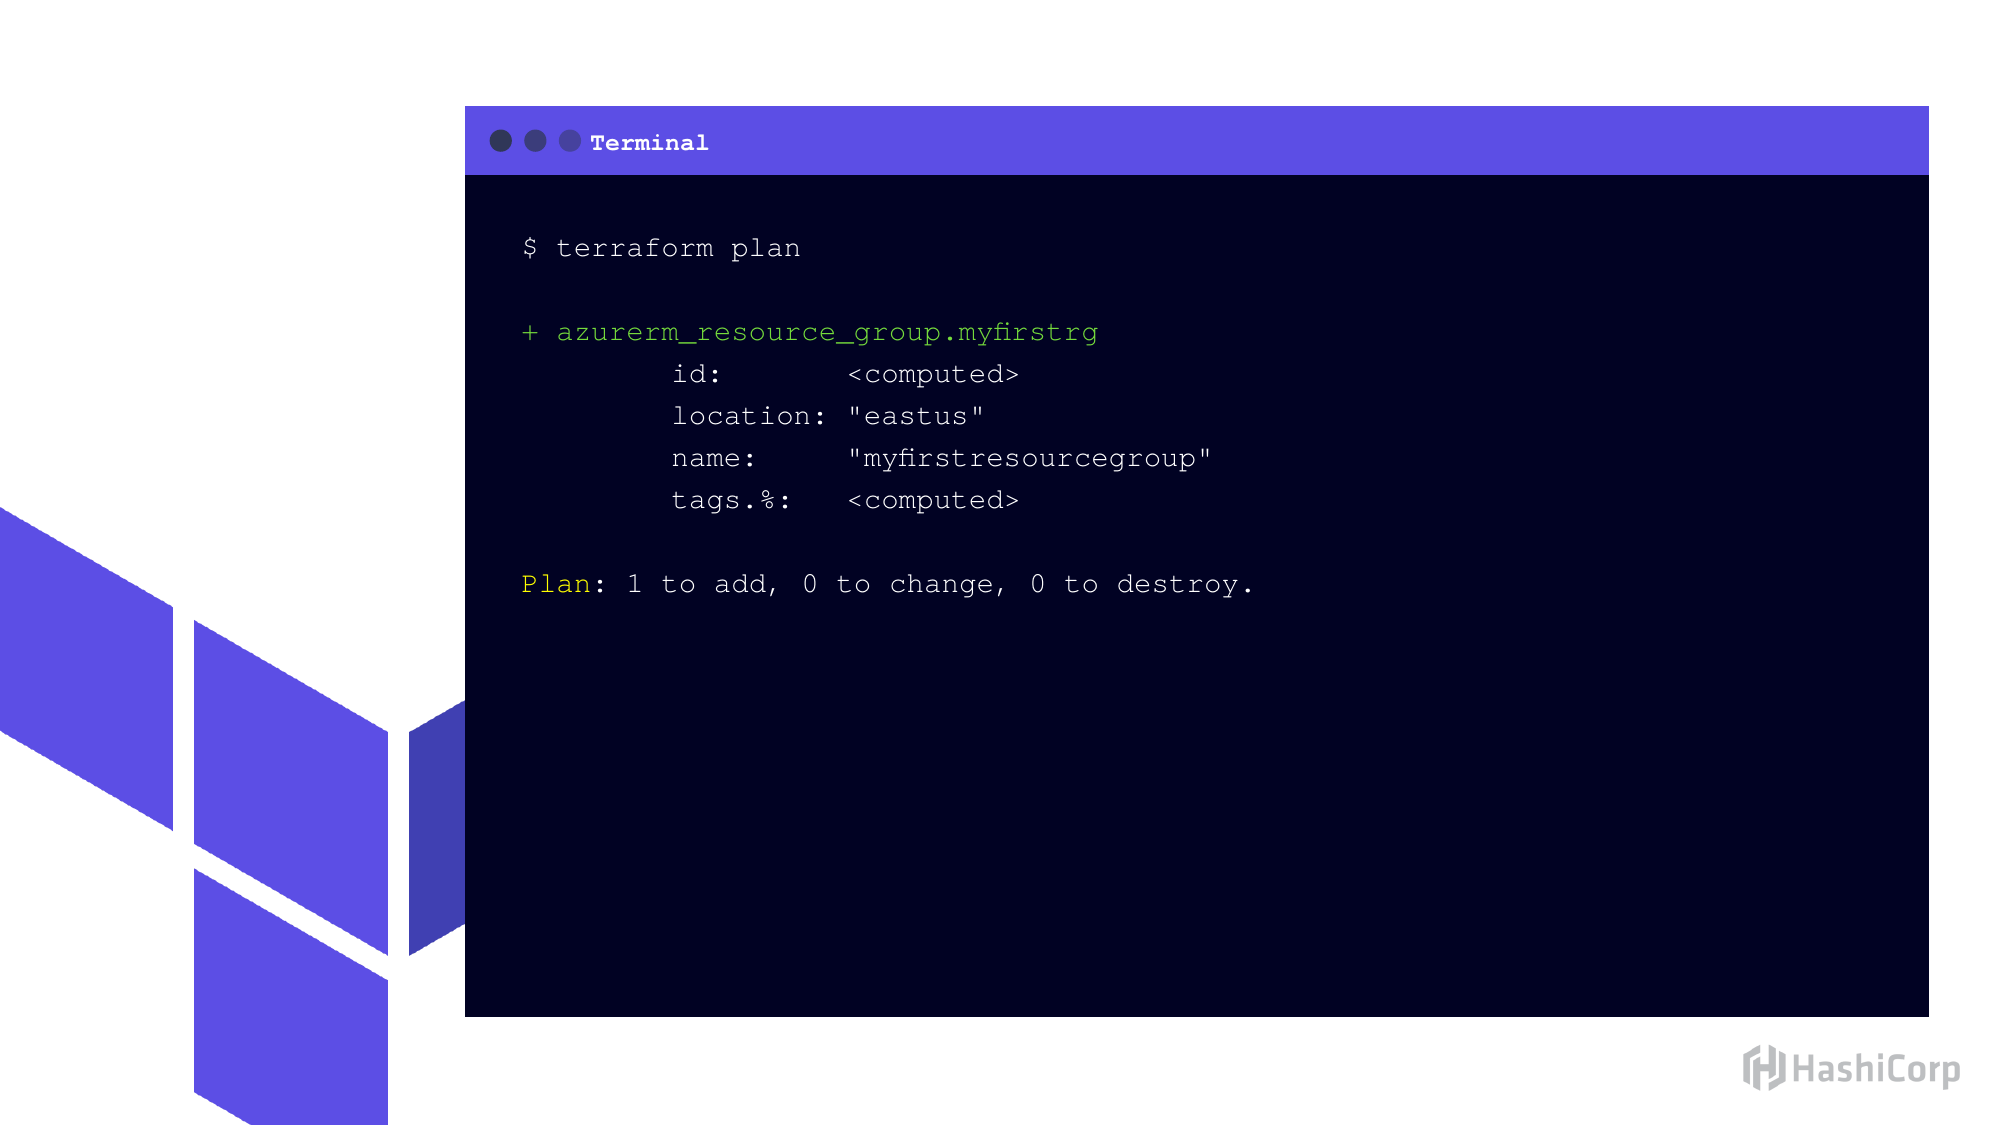

$ terraform plan

+ azurerm_resource_group.myfirstrg
	id:       <computed>
	location: "eastus"
	name:     "myfirstresourcegroup"
	tags.%:   <computed>

Plan: 1 to add, 0 to change, 0 to destroy.